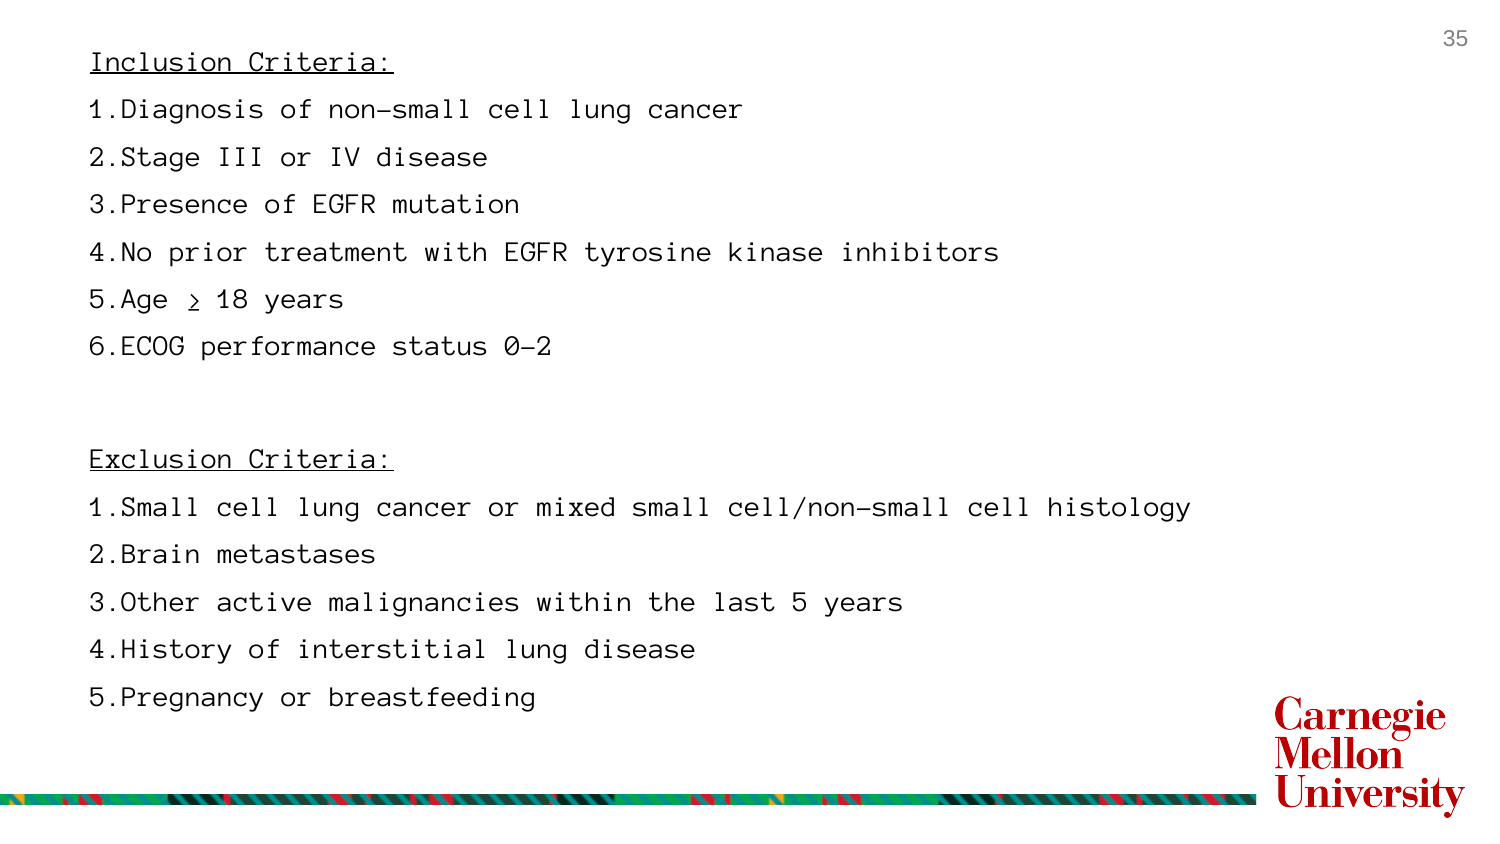

Inclusion Criteria:
Diagnosis of non-small cell lung cancer
Stage III or IV disease
Presence of EGFR mutation
No prior treatment with EGFR tyrosine kinase inhibitors
Age ≥ 18 years
ECOG performance status 0-2

Exclusion Criteria:
Small cell lung cancer or mixed small cell/non-small cell histology
Brain metastases
Other active malignancies within the last 5 years
History of interstitial lung disease
Pregnancy or breastfeeding

35